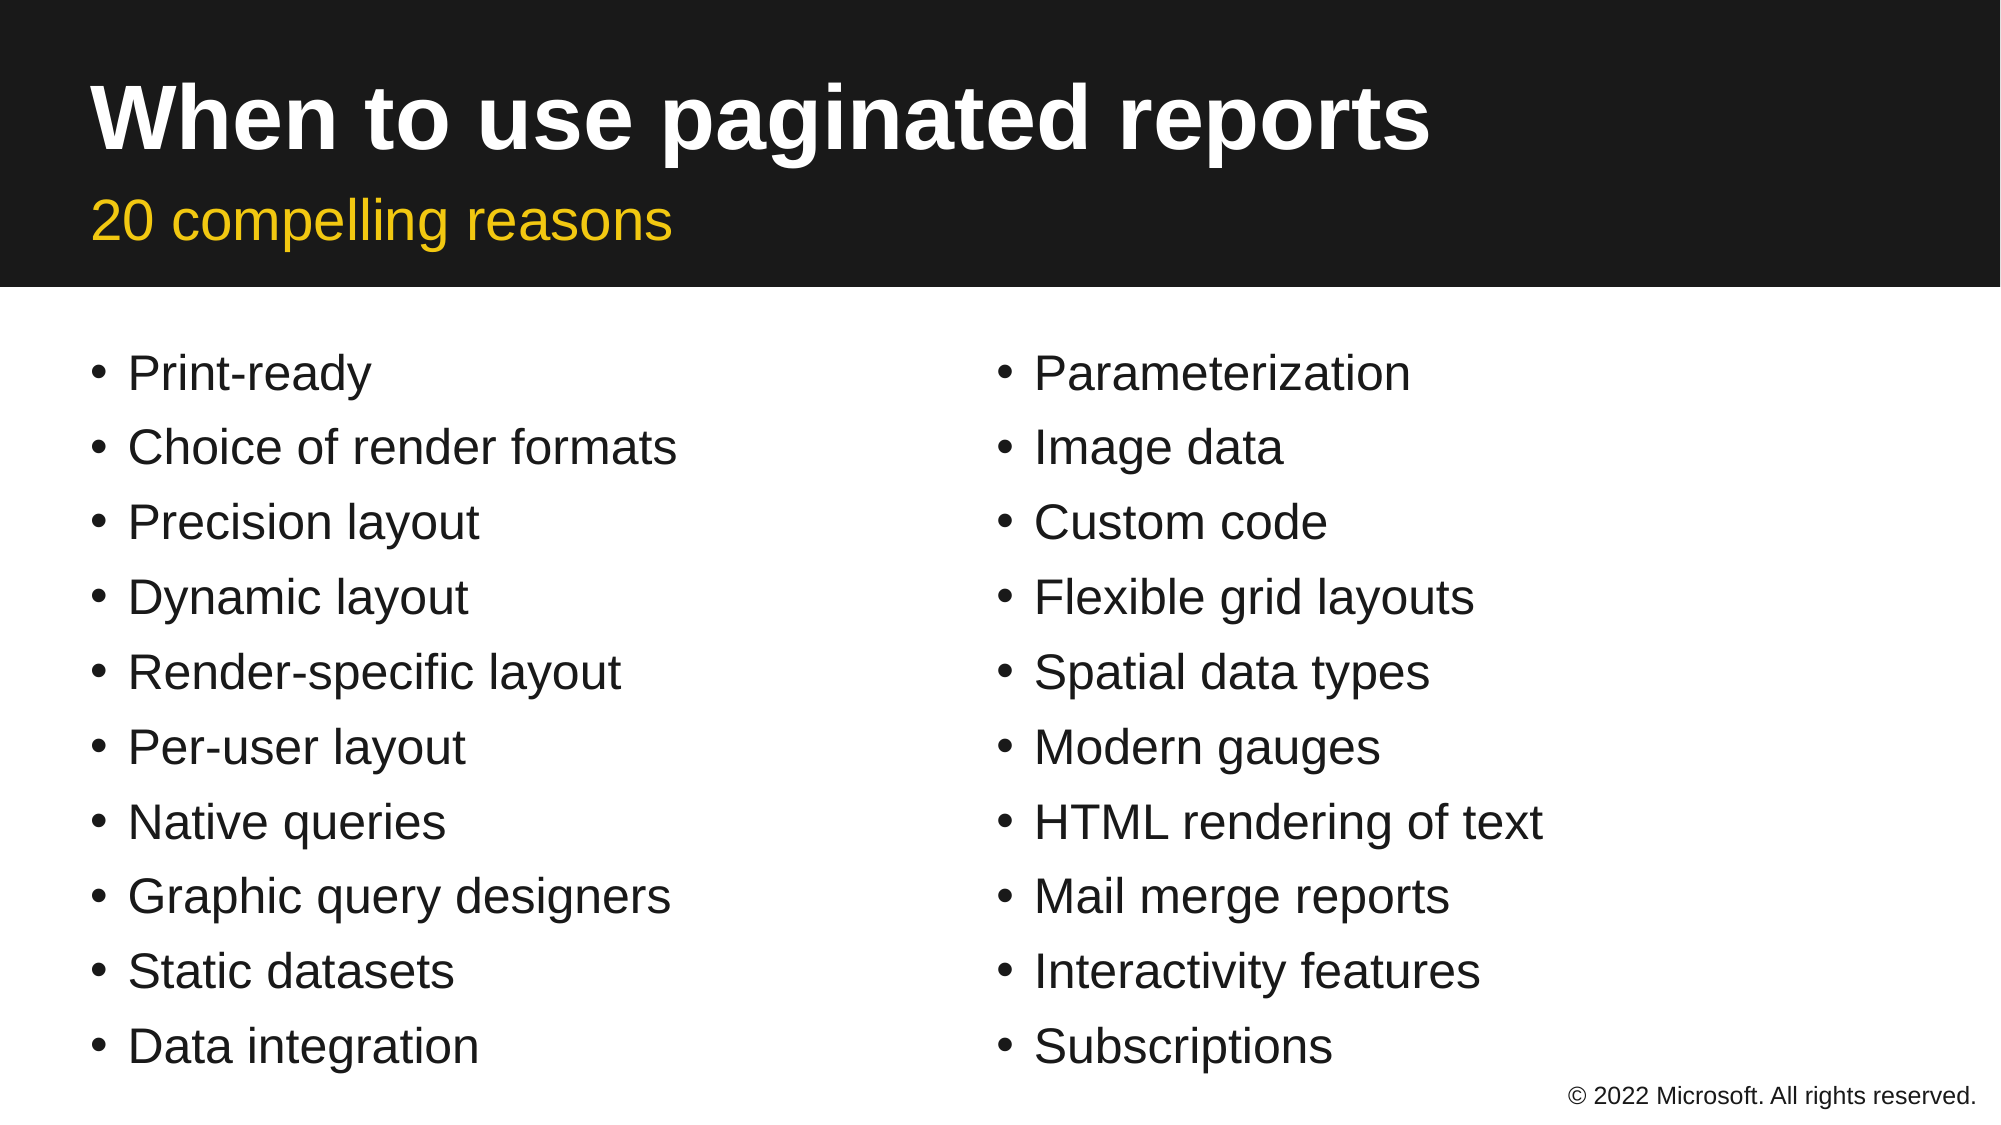

# When to use paginated reports
20 compelling reasons
Print-ready
Choice of render formats
Precision layout
Dynamic layout
Render-specific layout
Per-user layout
Native queries
Graphic query designers
Static datasets
Data integration
Parameterization
Image data
Custom code
Flexible grid layouts
Spatial data types
Modern gauges
HTML rendering of text
Mail merge reports
Interactivity features
Subscriptions
© 2022 Microsoft. All rights reserved.